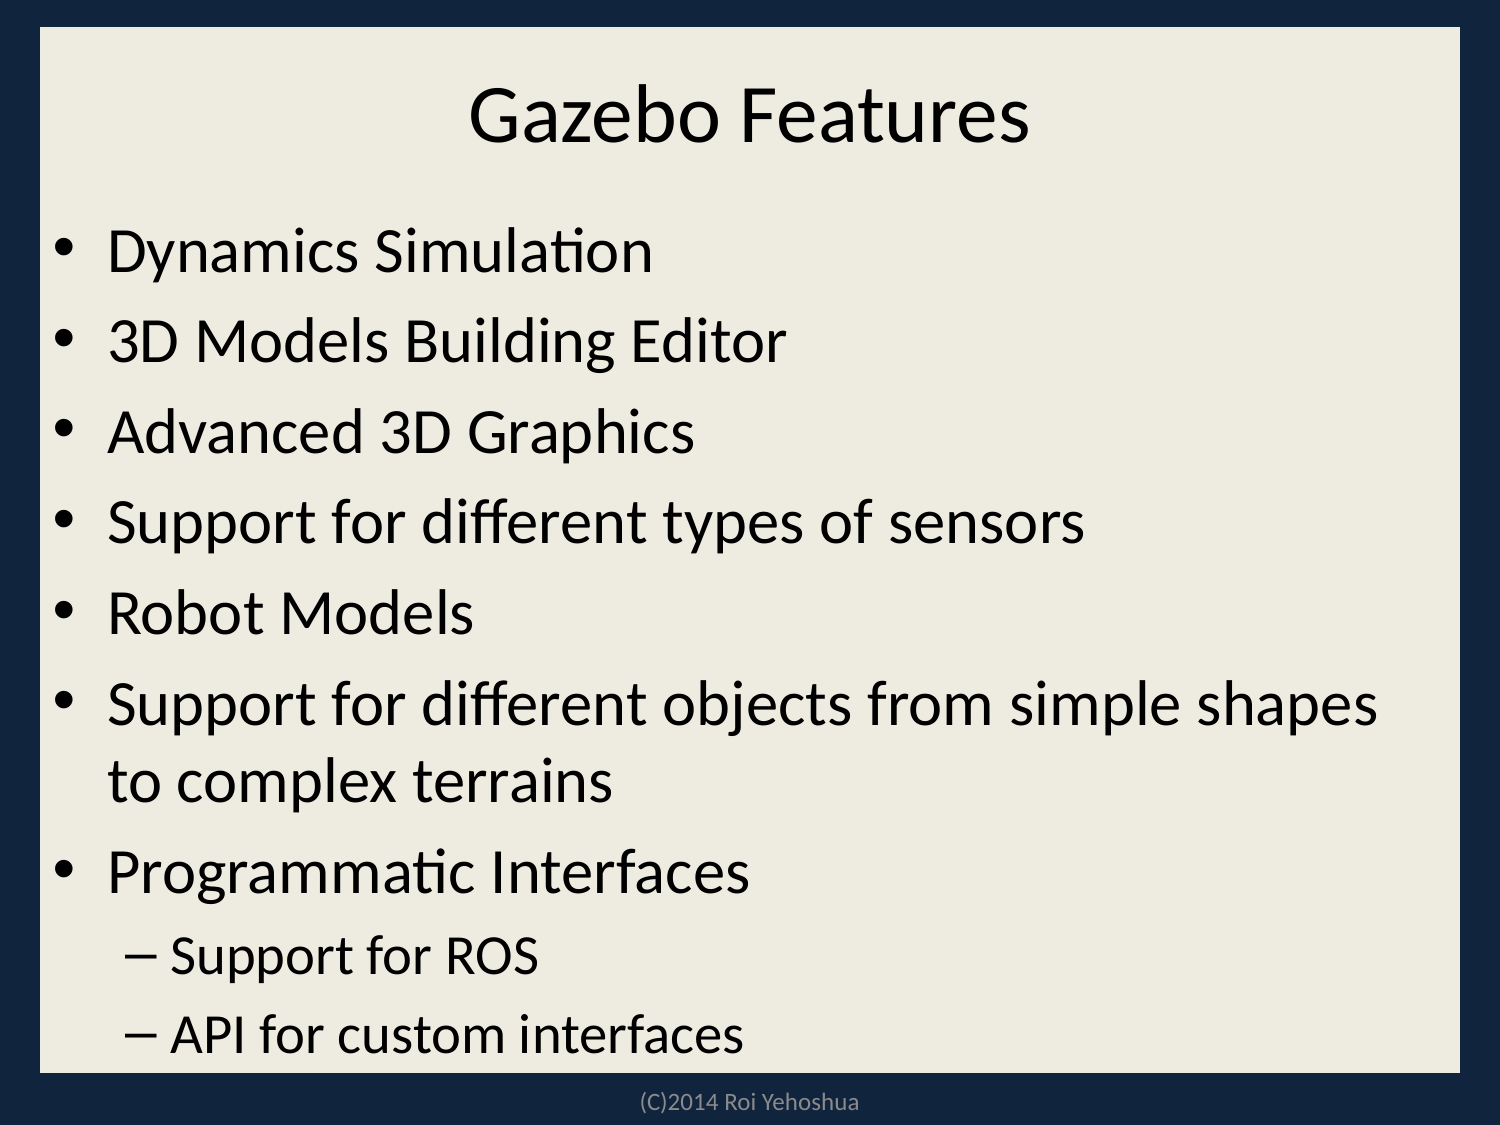

# Gazebo Features
Dynamics Simulation
3D Models Building Editor
Advanced 3D Graphics
Support for different types of sensors
Robot Models
Support for different objects from simple shapes to complex terrains
Programmatic Interfaces
Support for ROS
API for custom interfaces

(C)2014 Roi Yehoshua